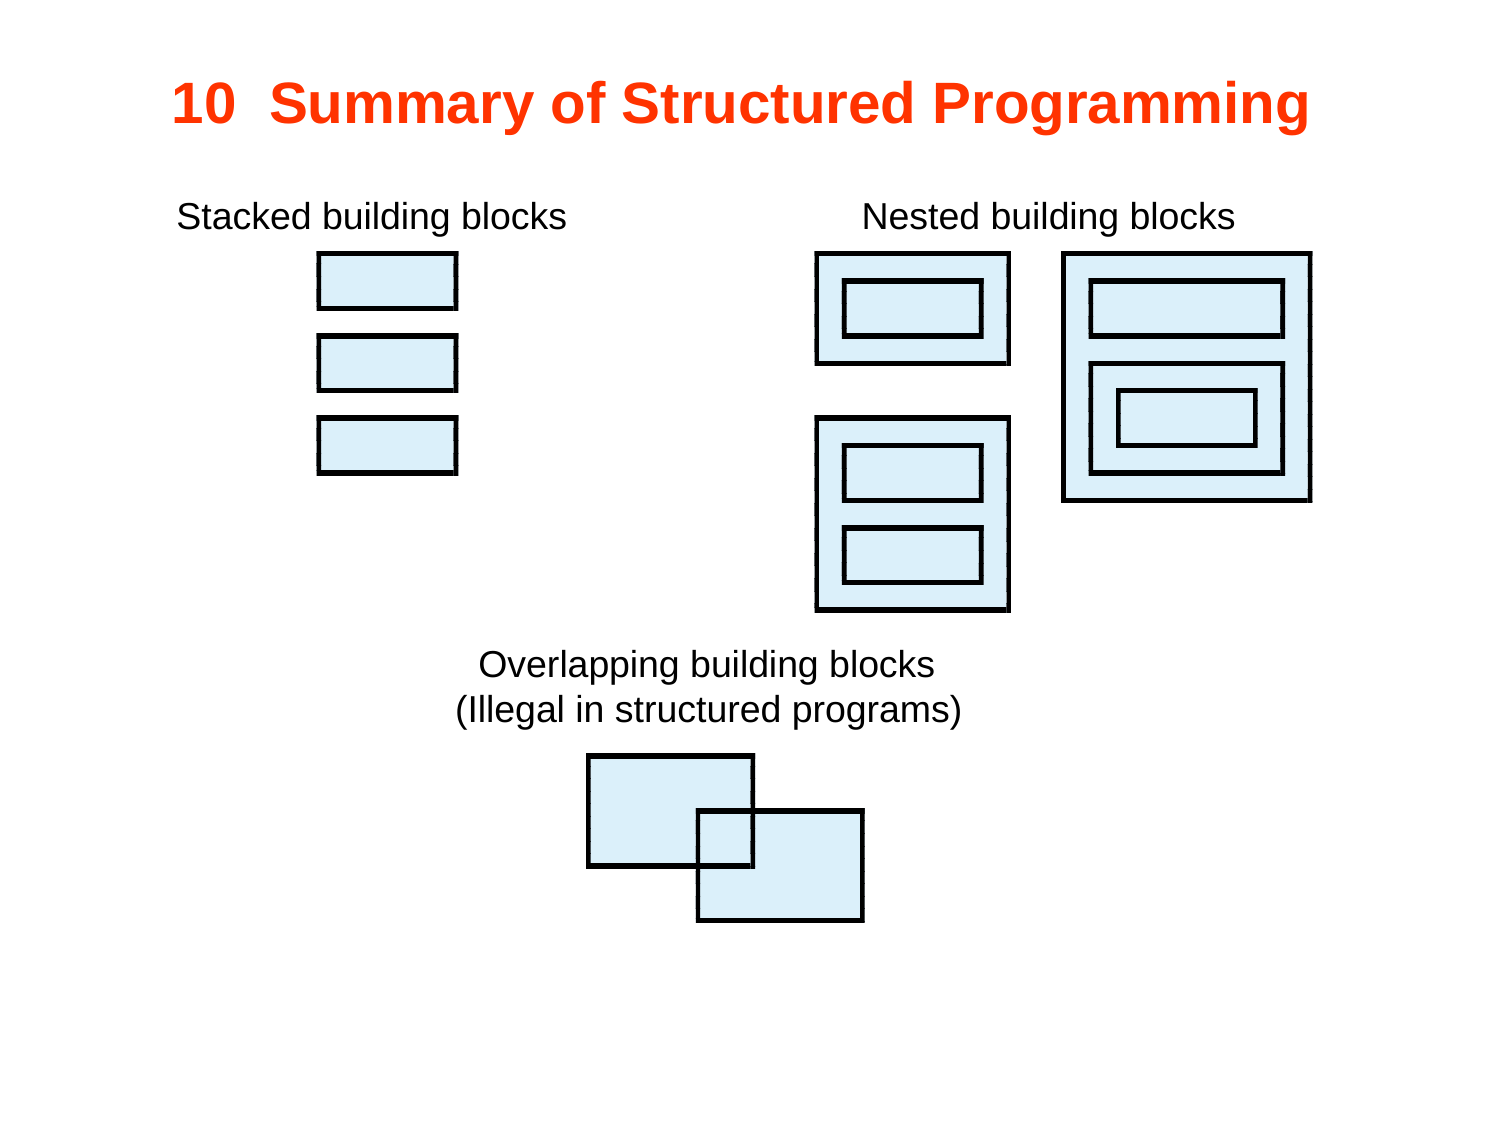

# 10  Summary of Structured Programming
Stacked building blocks
Nested building blocks

Overlapping building blocks
(Illegal in structured programs)